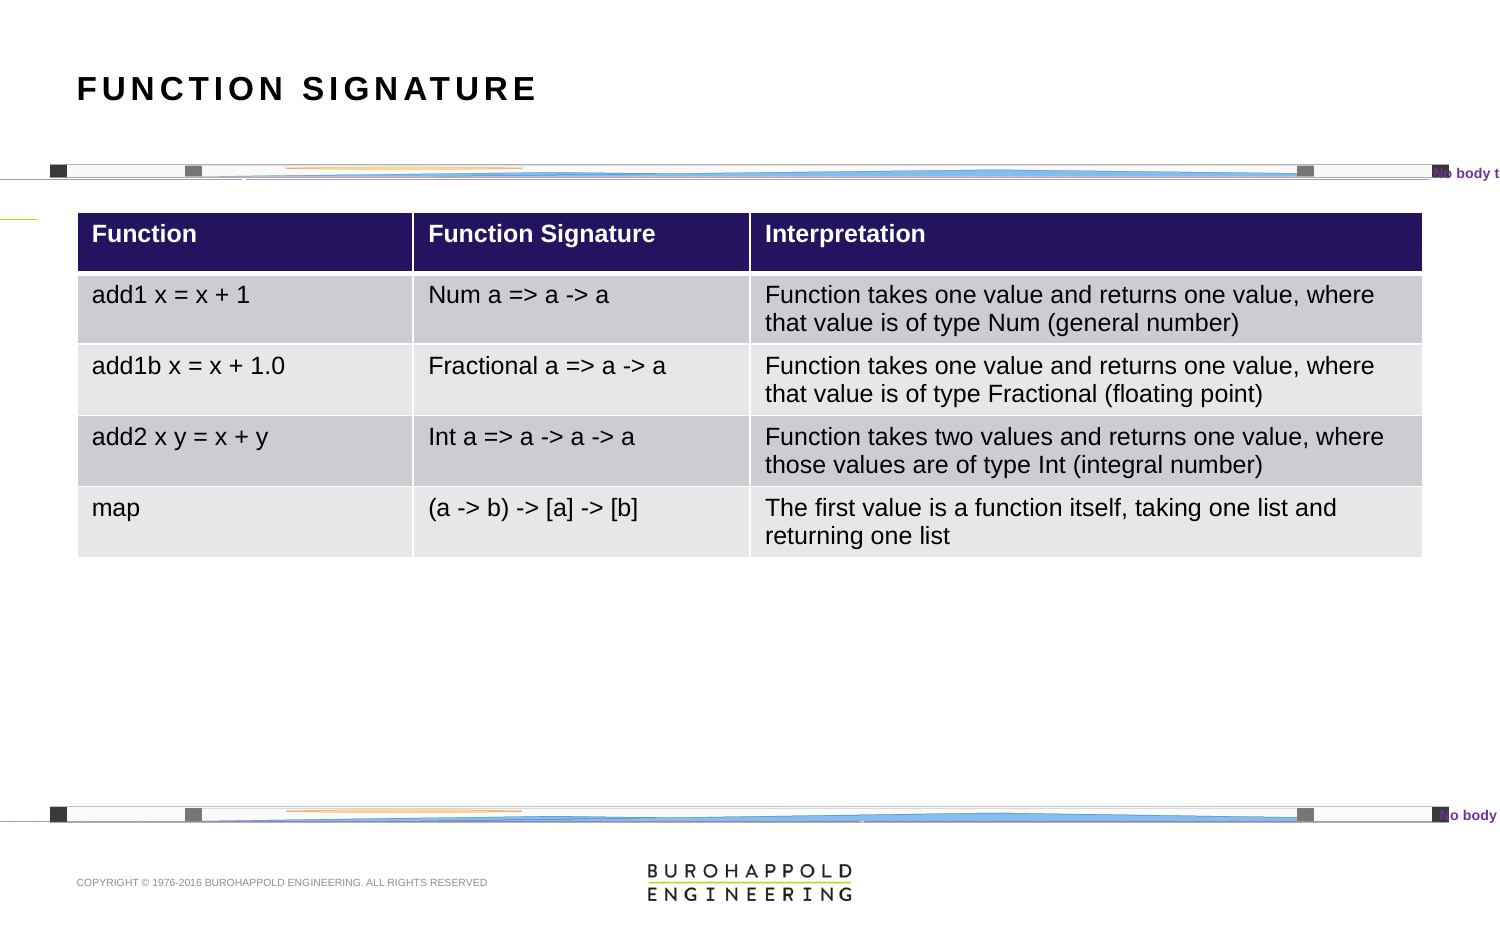

# Function Signature

| Function | Function Signature | Interpretation |
| --- | --- | --- |
| add1 x = x + 1 | Num a => a -> a | Function takes one value and returns one value, where that value is of type Num (general number) |
| add1b x = x + 1.0 | Fractional a => a -> a | Function takes one value and returns one value, where that value is of type Fractional (floating point) |
| add2 x y = x + y | Int a => a -> a -> a | Function takes two values and returns one value, where those values are of type Int (integral number) |
| map | (a -> b) -> [a] -> [b] | The first value is a function itself, taking one list and returning one list |